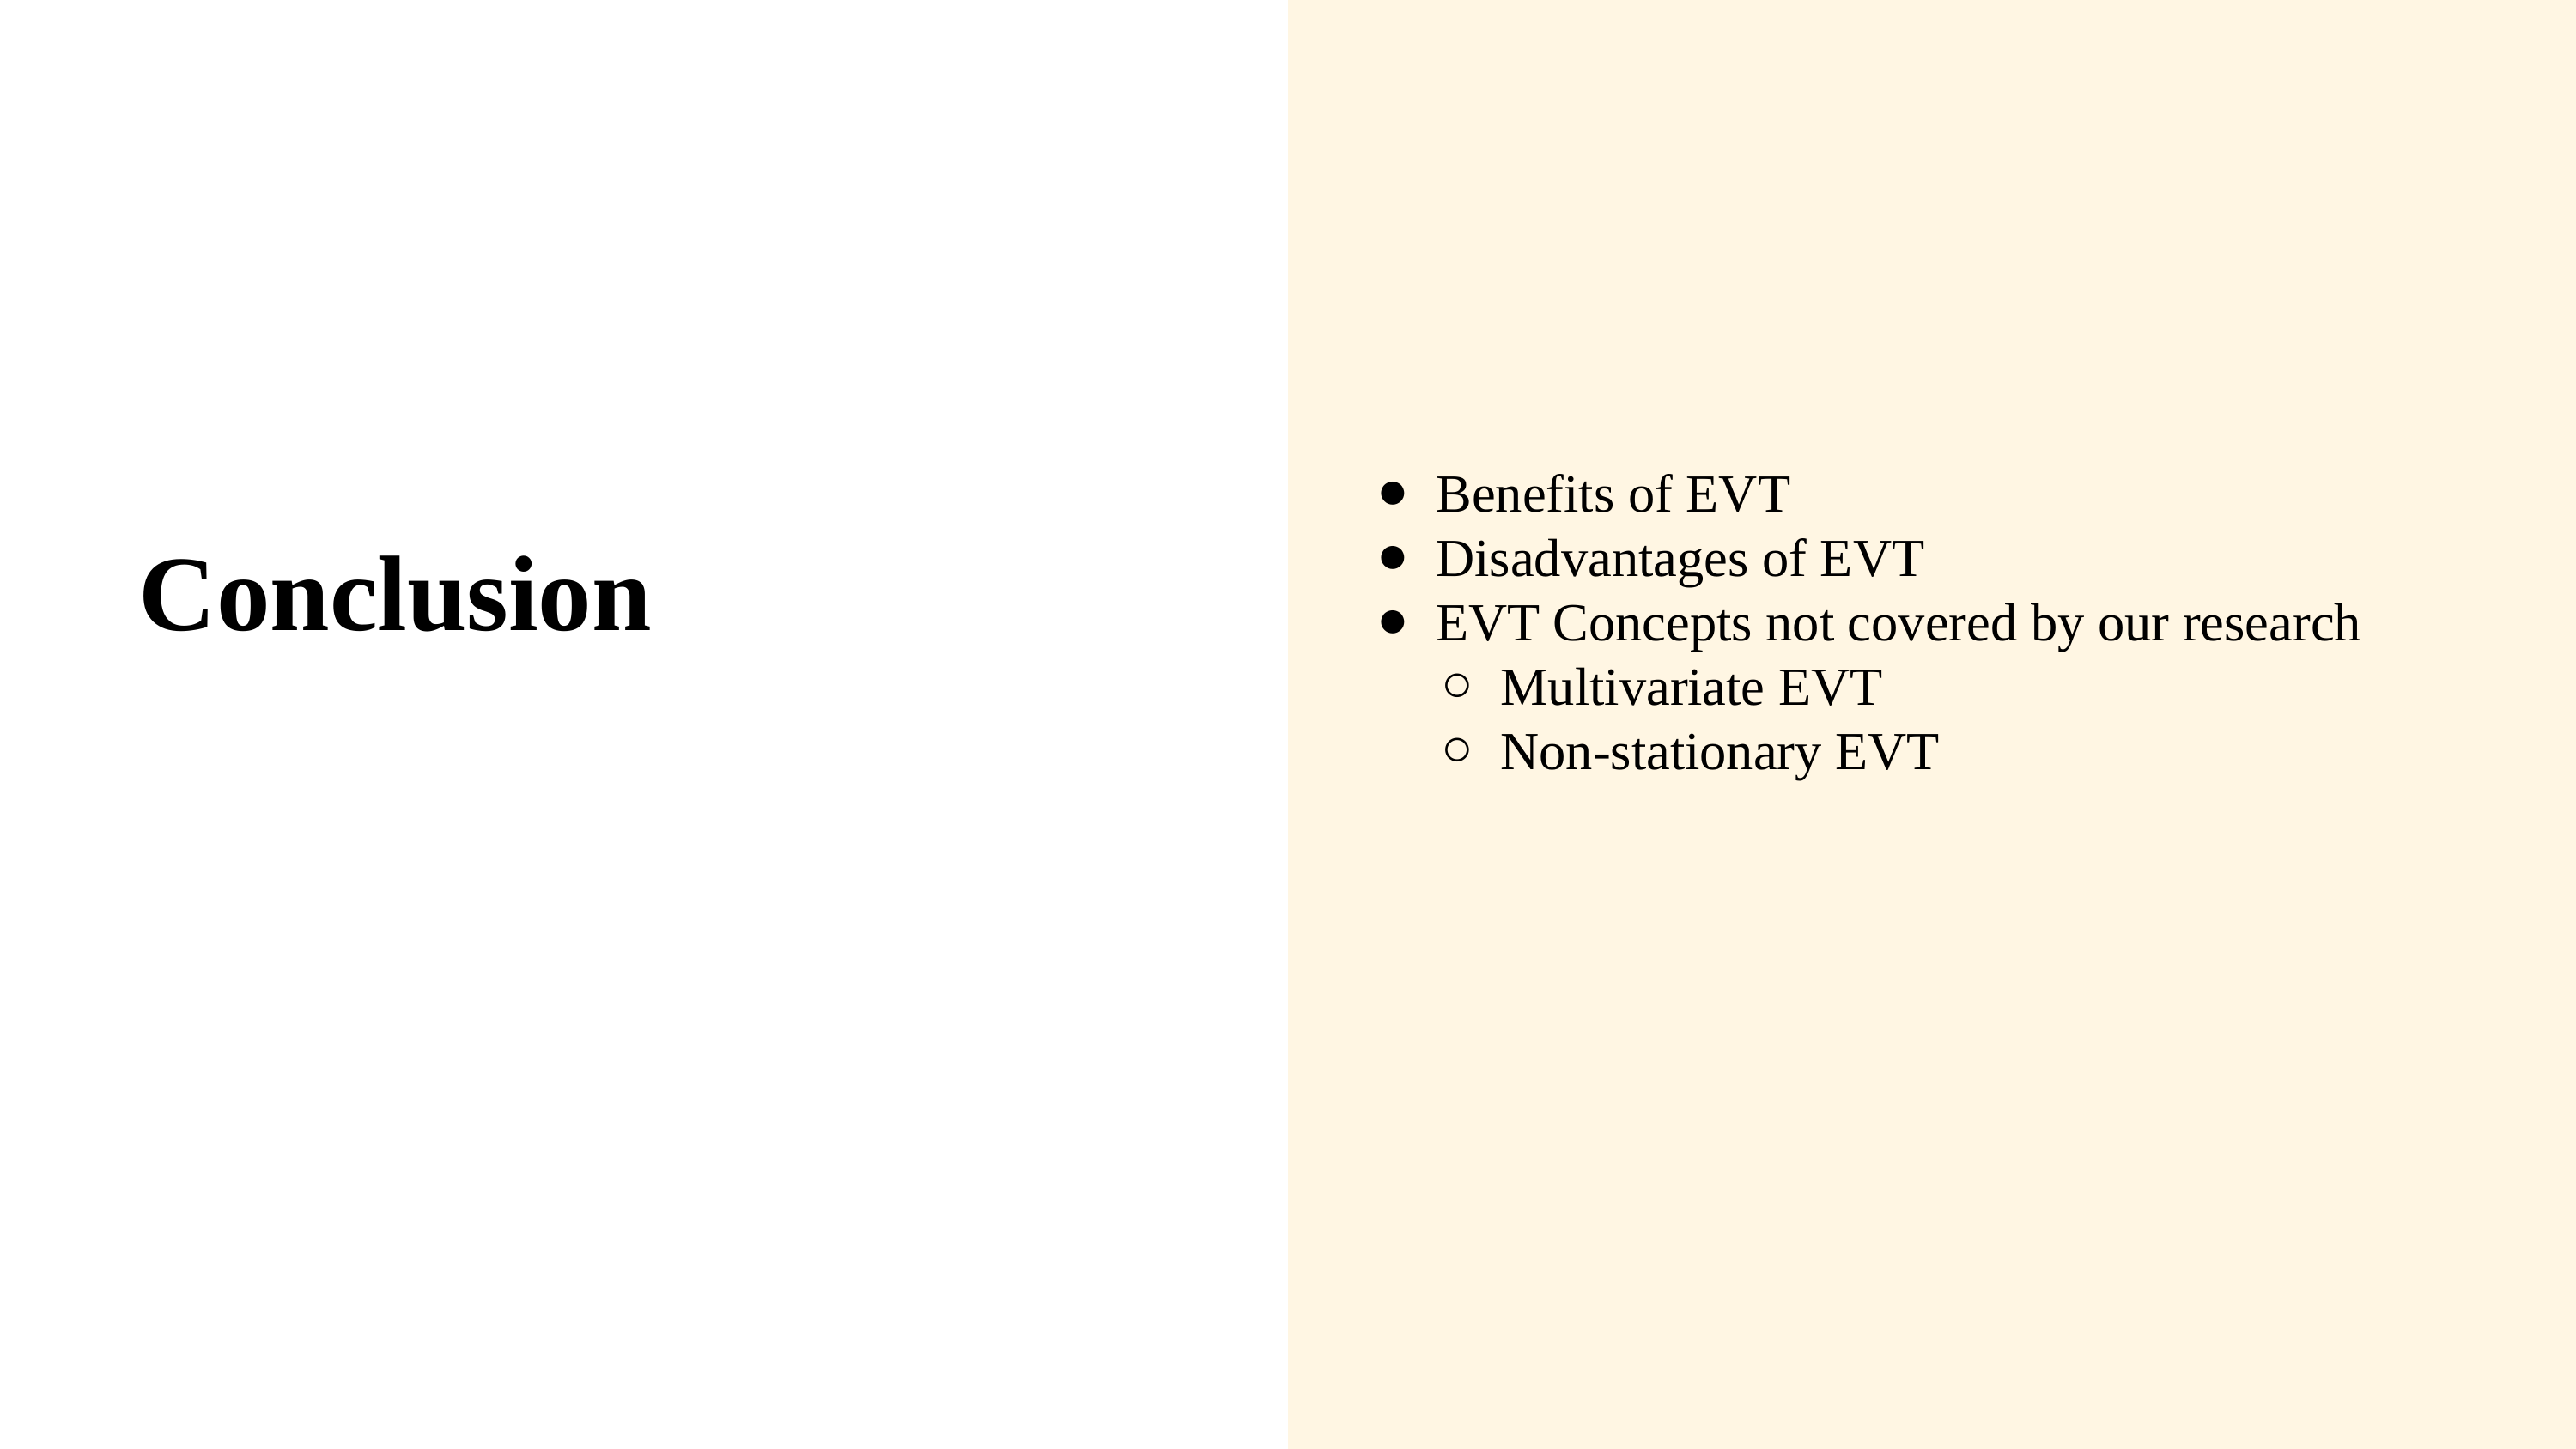

Benefits of EVT
Disadvantages of EVT
EVT Concepts not covered by our research
Multivariate EVT
Non-stationary EVT
Conclusion